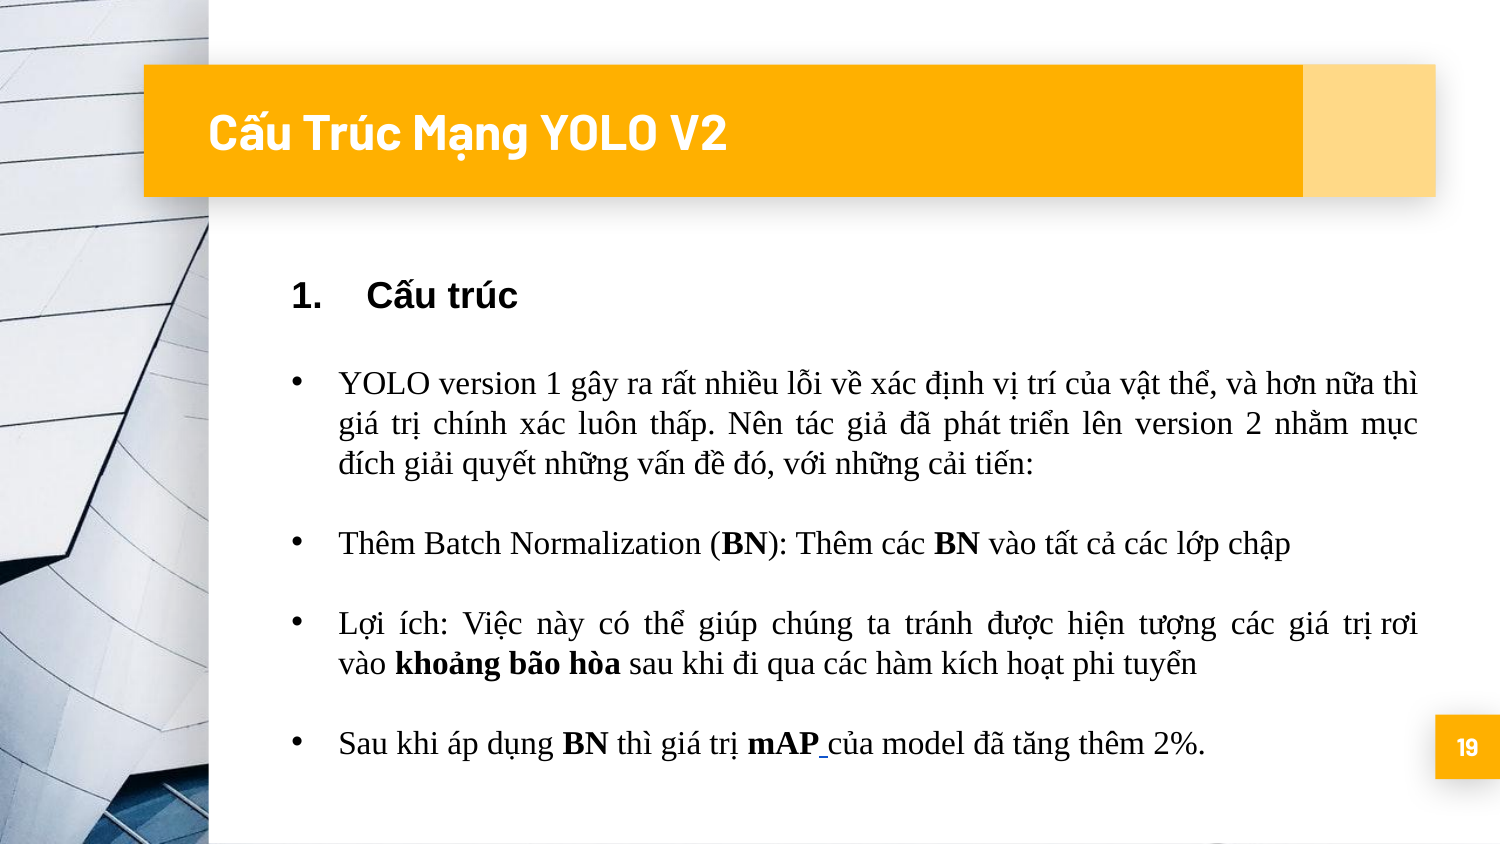

# Cấu Trúc Mạng YOLO V2
Cấu trúc

YOLO version 1 gây ra rất nhiều lỗi về xác định vị trí của vật thể, và hơn nữa thì giá trị chính xác luôn thấp. Nên tác giả đã phát triển lên version 2 nhằm mục đích giải quyết những vấn đề đó, với những cải tiến:

Thêm Batch Normalization (BN): Thêm các BN vào tất cả các lớp chập

Lợi ích: Việc này có thể giúp chúng ta tránh được hiện tượng các giá trị rơi vào khoảng bão hòa sau khi đi qua các hàm kích hoạt phi tuyển

Sau khi áp dụng BN thì giá trị mAP của model đã tăng thêm 2%.
19